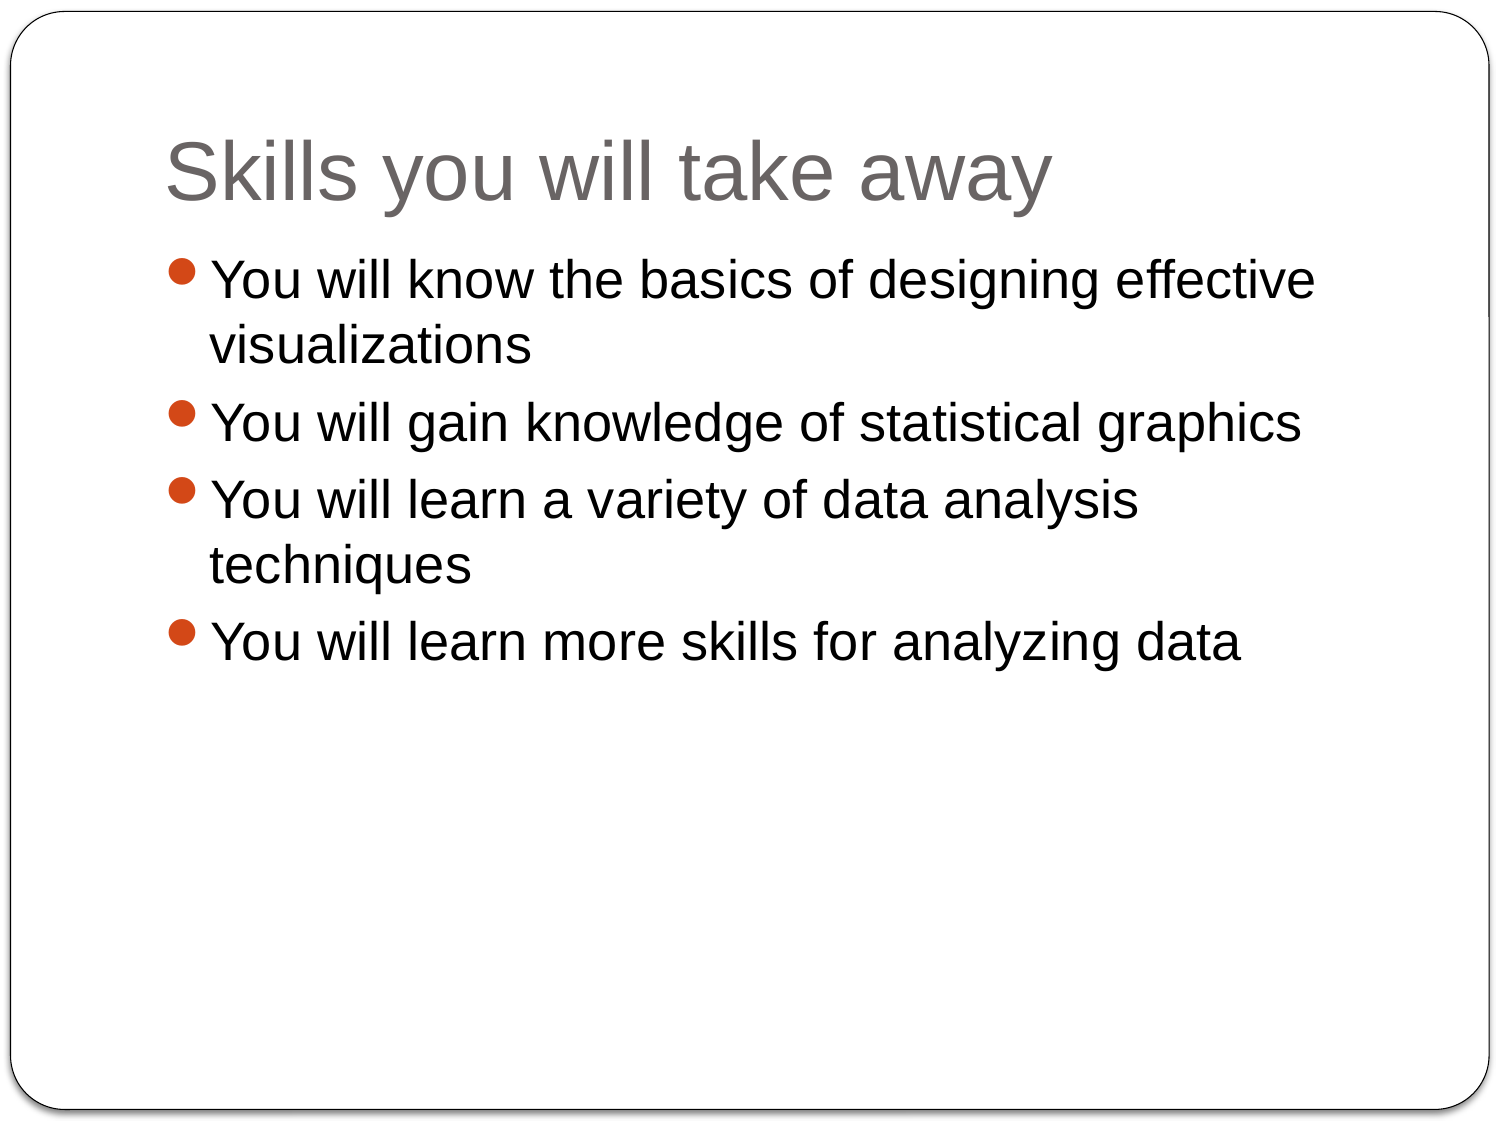

# Skills you will take away
You will know the basics of designing effective visualizations
You will gain knowledge of statistical graphics
You will learn a variety of data analysis techniques
You will learn more skills for analyzing data